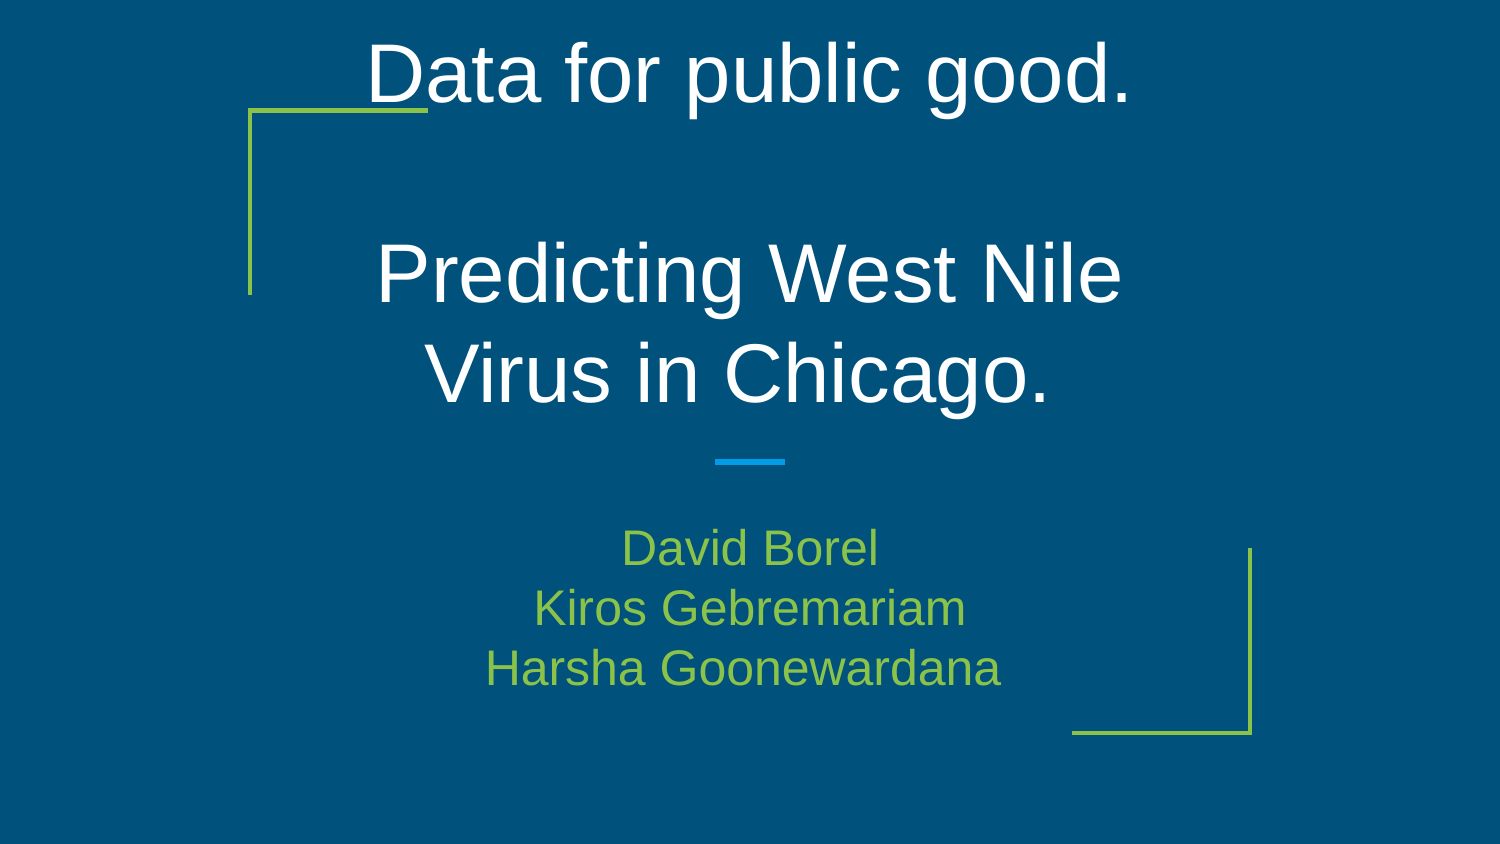

# Data for public good. Predicting West Nile Virus in Chicago.
David Borel
Kiros Gebremariam
Harsha Goonewardana